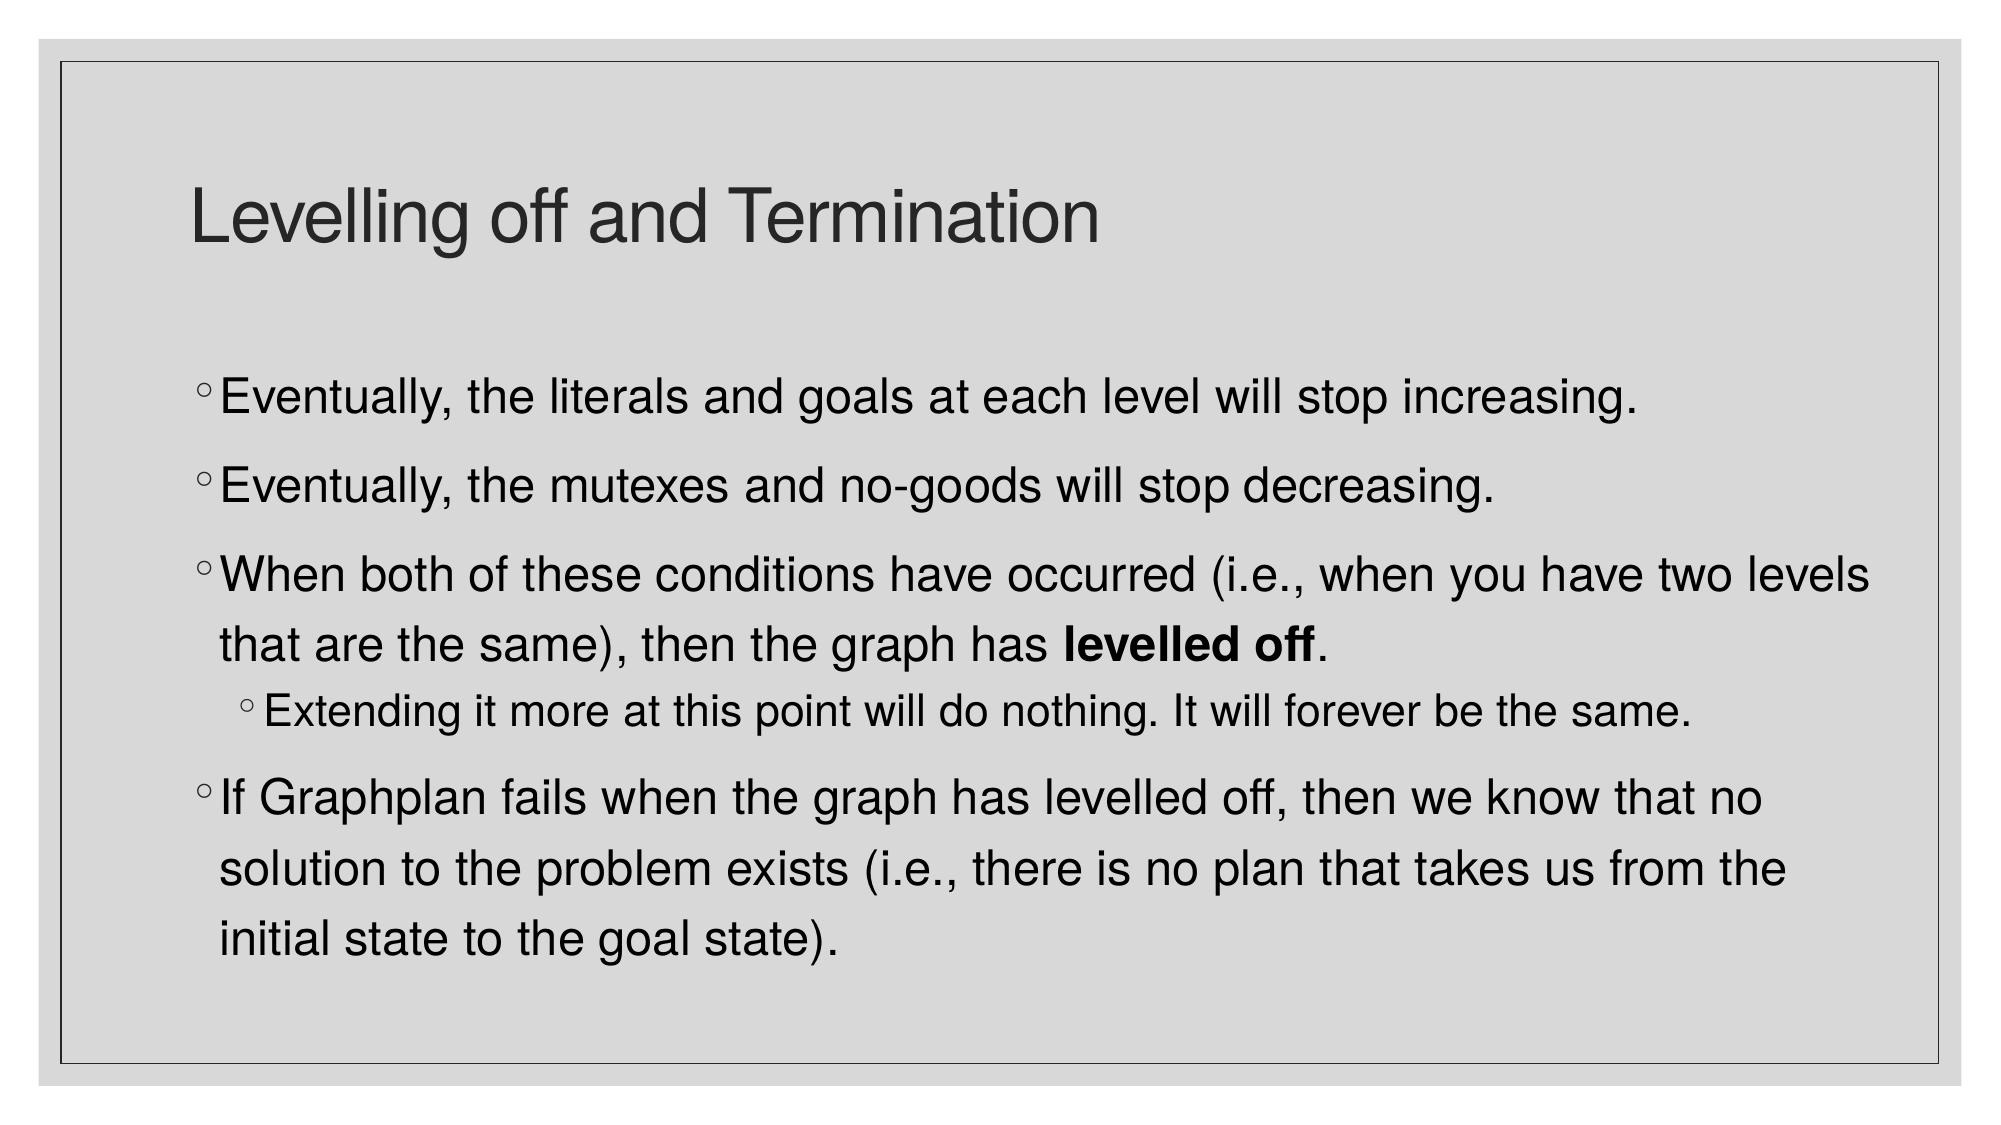

# Levelling off and Termination
Eventually, the literals and goals at each level will stop increasing.
Eventually, the mutexes and no-goods will stop decreasing.
When both of these conditions have occurred (i.e., when you have two levels that are the same), then the graph has levelled off.
Extending it more at this point will do nothing. It will forever be the same.
If Graphplan fails when the graph has levelled off, then we know that no solution to the problem exists (i.e., there is no plan that takes us from the initial state to the goal state).